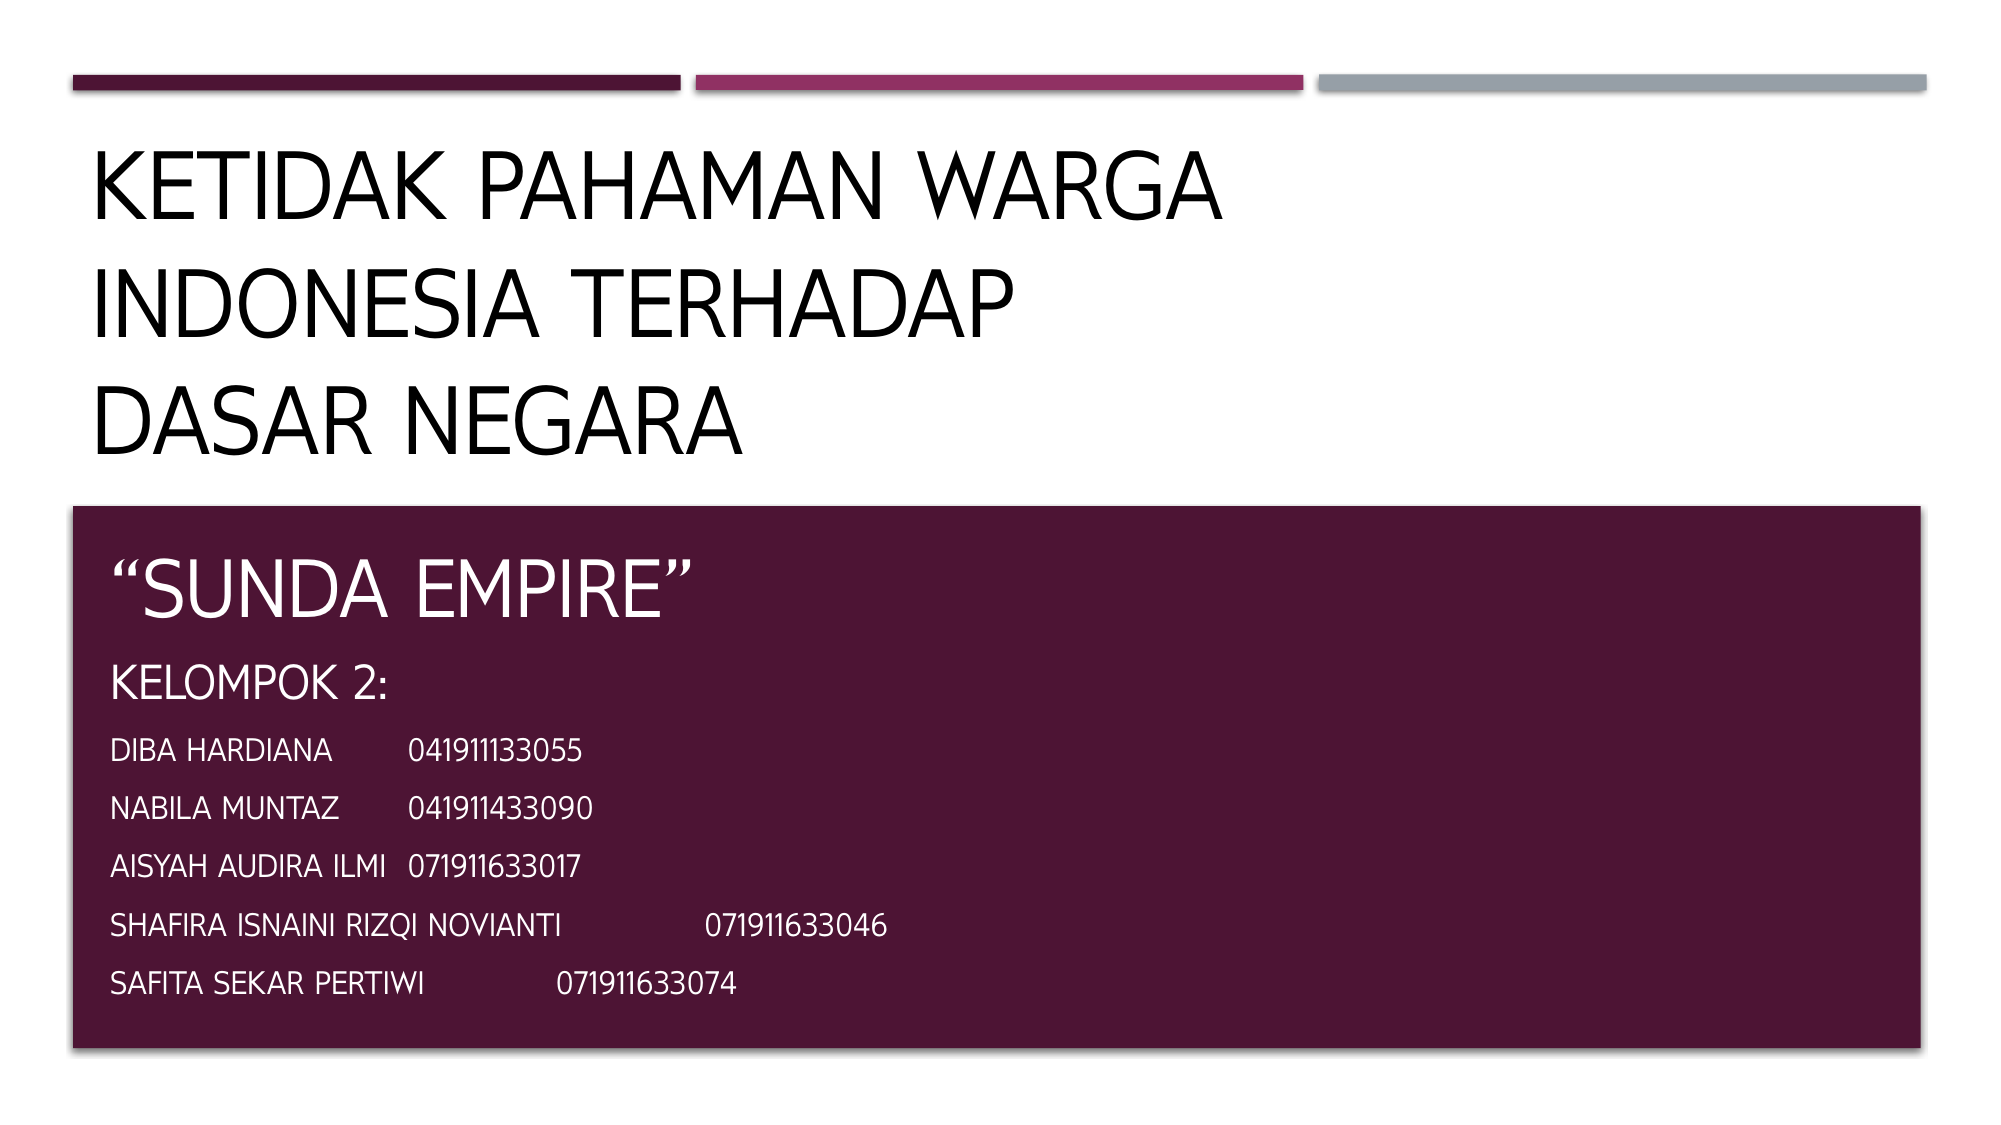

# Ketidak Pahaman Warga Indonesia Terhadap Dasar Negara
“SUNDA EMPIRE”
Kelompok 2:
DIBA HARDIANA						041911133055
NABILA MUNTAZ						041911433090
AISYAH AUDIRA ILMI					071911633017
SHAFIRA ISNAINI RIZQI NOVIANTI			071911633046
SAFITA SEKAR PERTIWI					071911633074